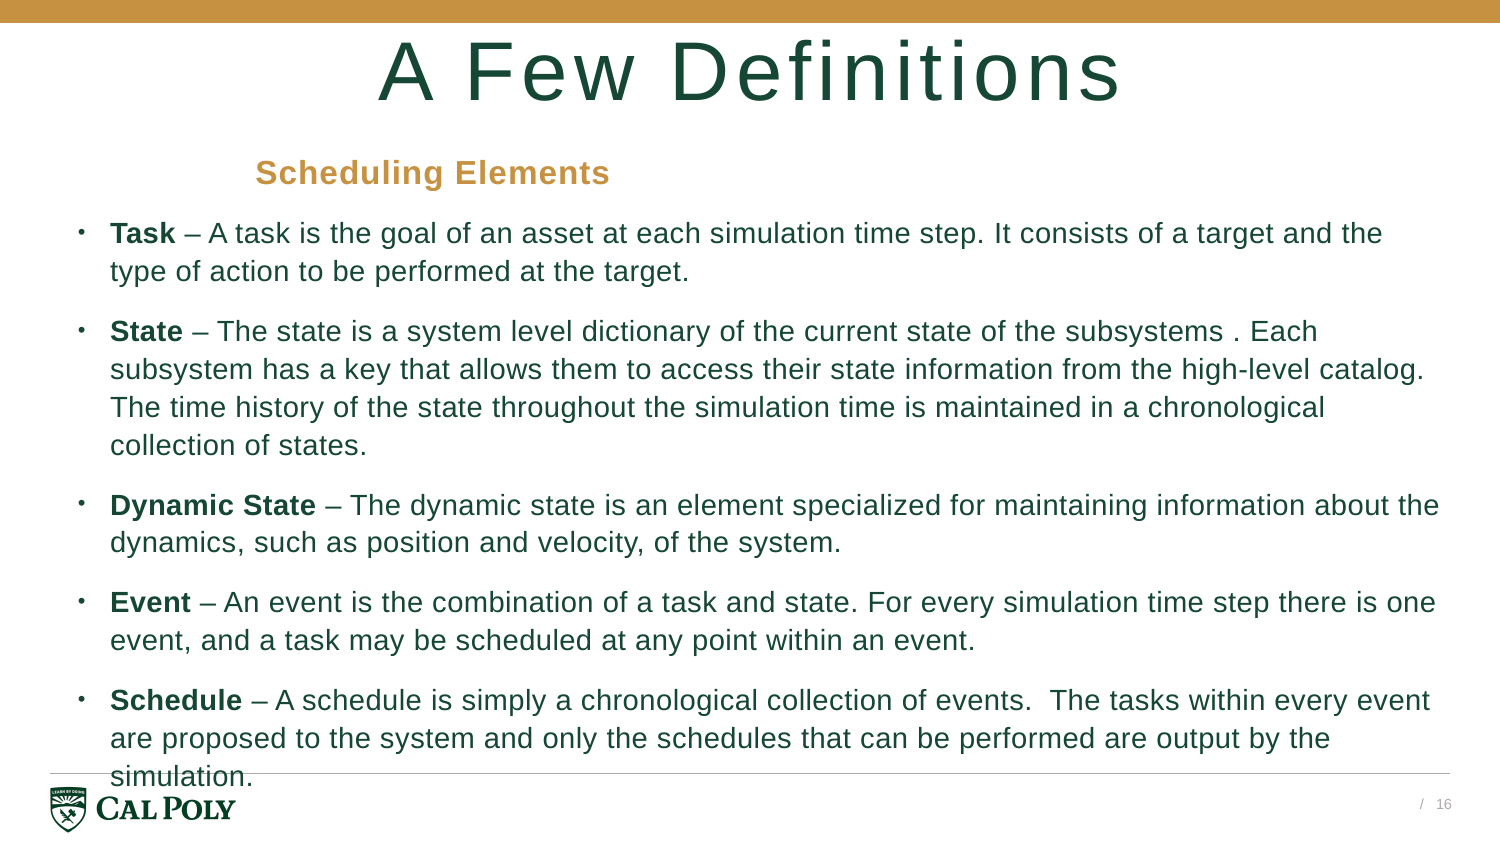

# A Few Definitions
Scheduling Elements
Task – A task is the goal of an asset at each simulation time step. It consists of a target and the type of action to be performed at the target.
State – The state is a system level dictionary of the current state of the subsystems . Each subsystem has a key that allows them to access their state information from the high-level catalog. The time history of the state throughout the simulation time is maintained in a chronological collection of states.
Dynamic State – The dynamic state is an element specialized for maintaining information about the dynamics, such as position and velocity, of the system.
Event – An event is the combination of a task and state. For every simulation time step there is one event, and a task may be scheduled at any point within an event.
Schedule – A schedule is simply a chronological collection of events.  The tasks within every event are proposed to the system and only the schedules that can be performed are output by the simulation.
/   16